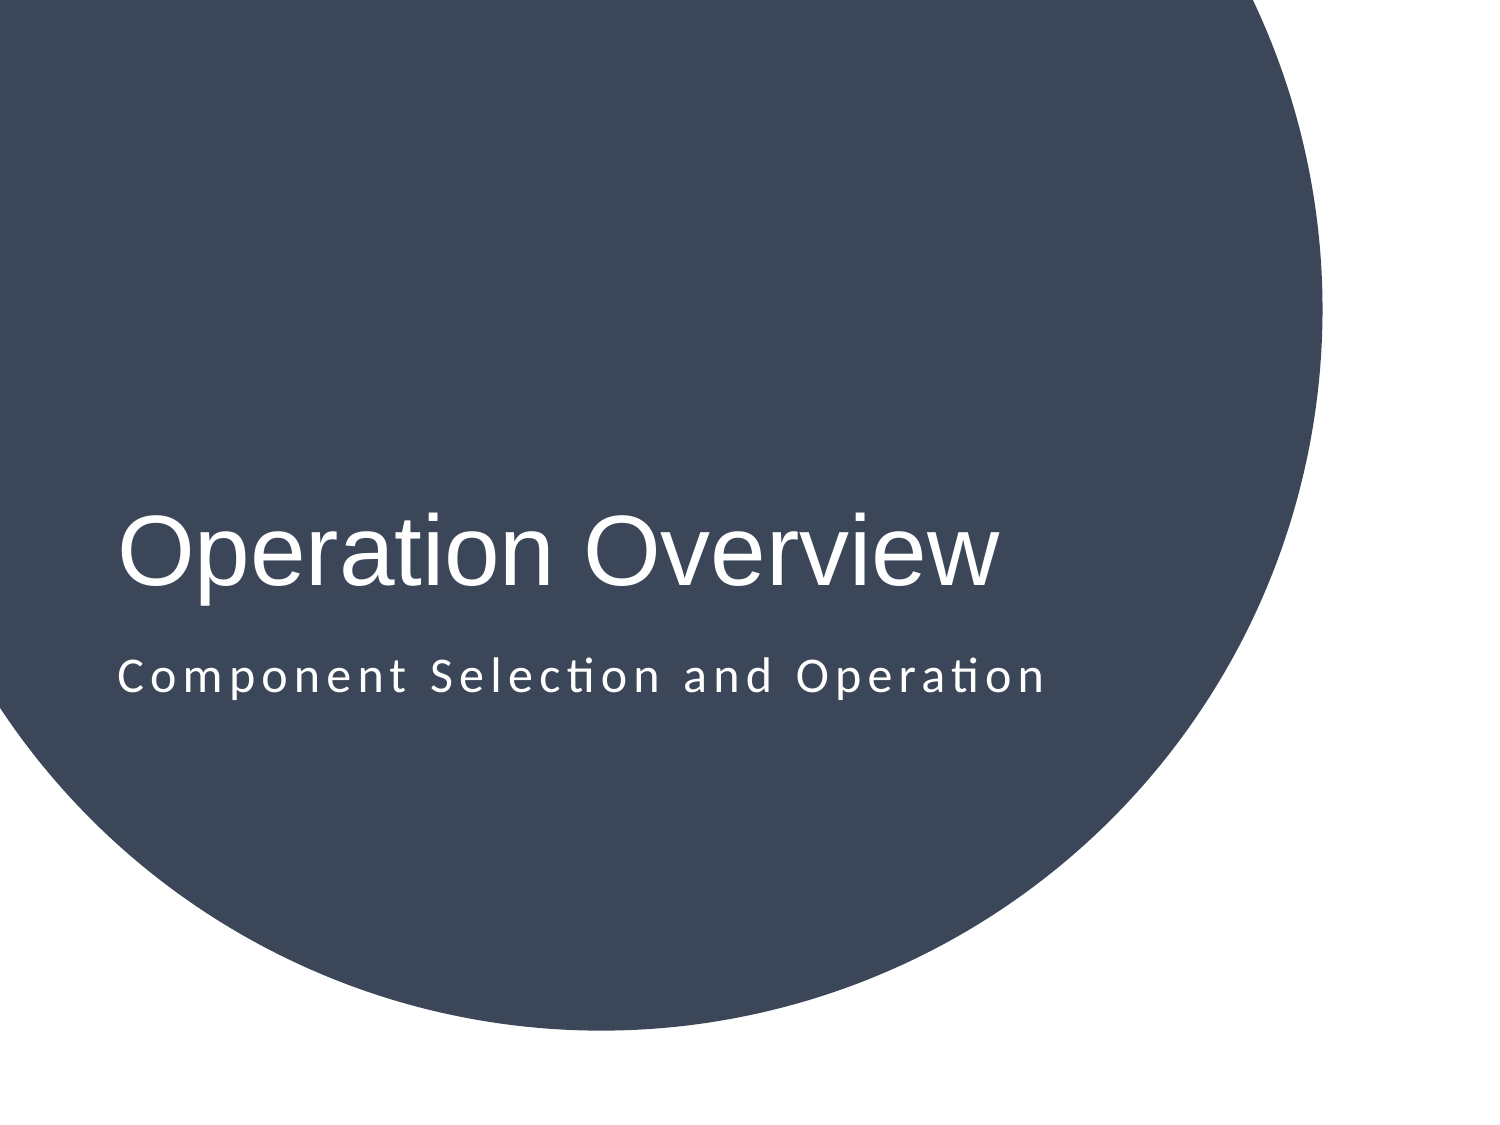

# Operation Overview
Component Selection and Operation